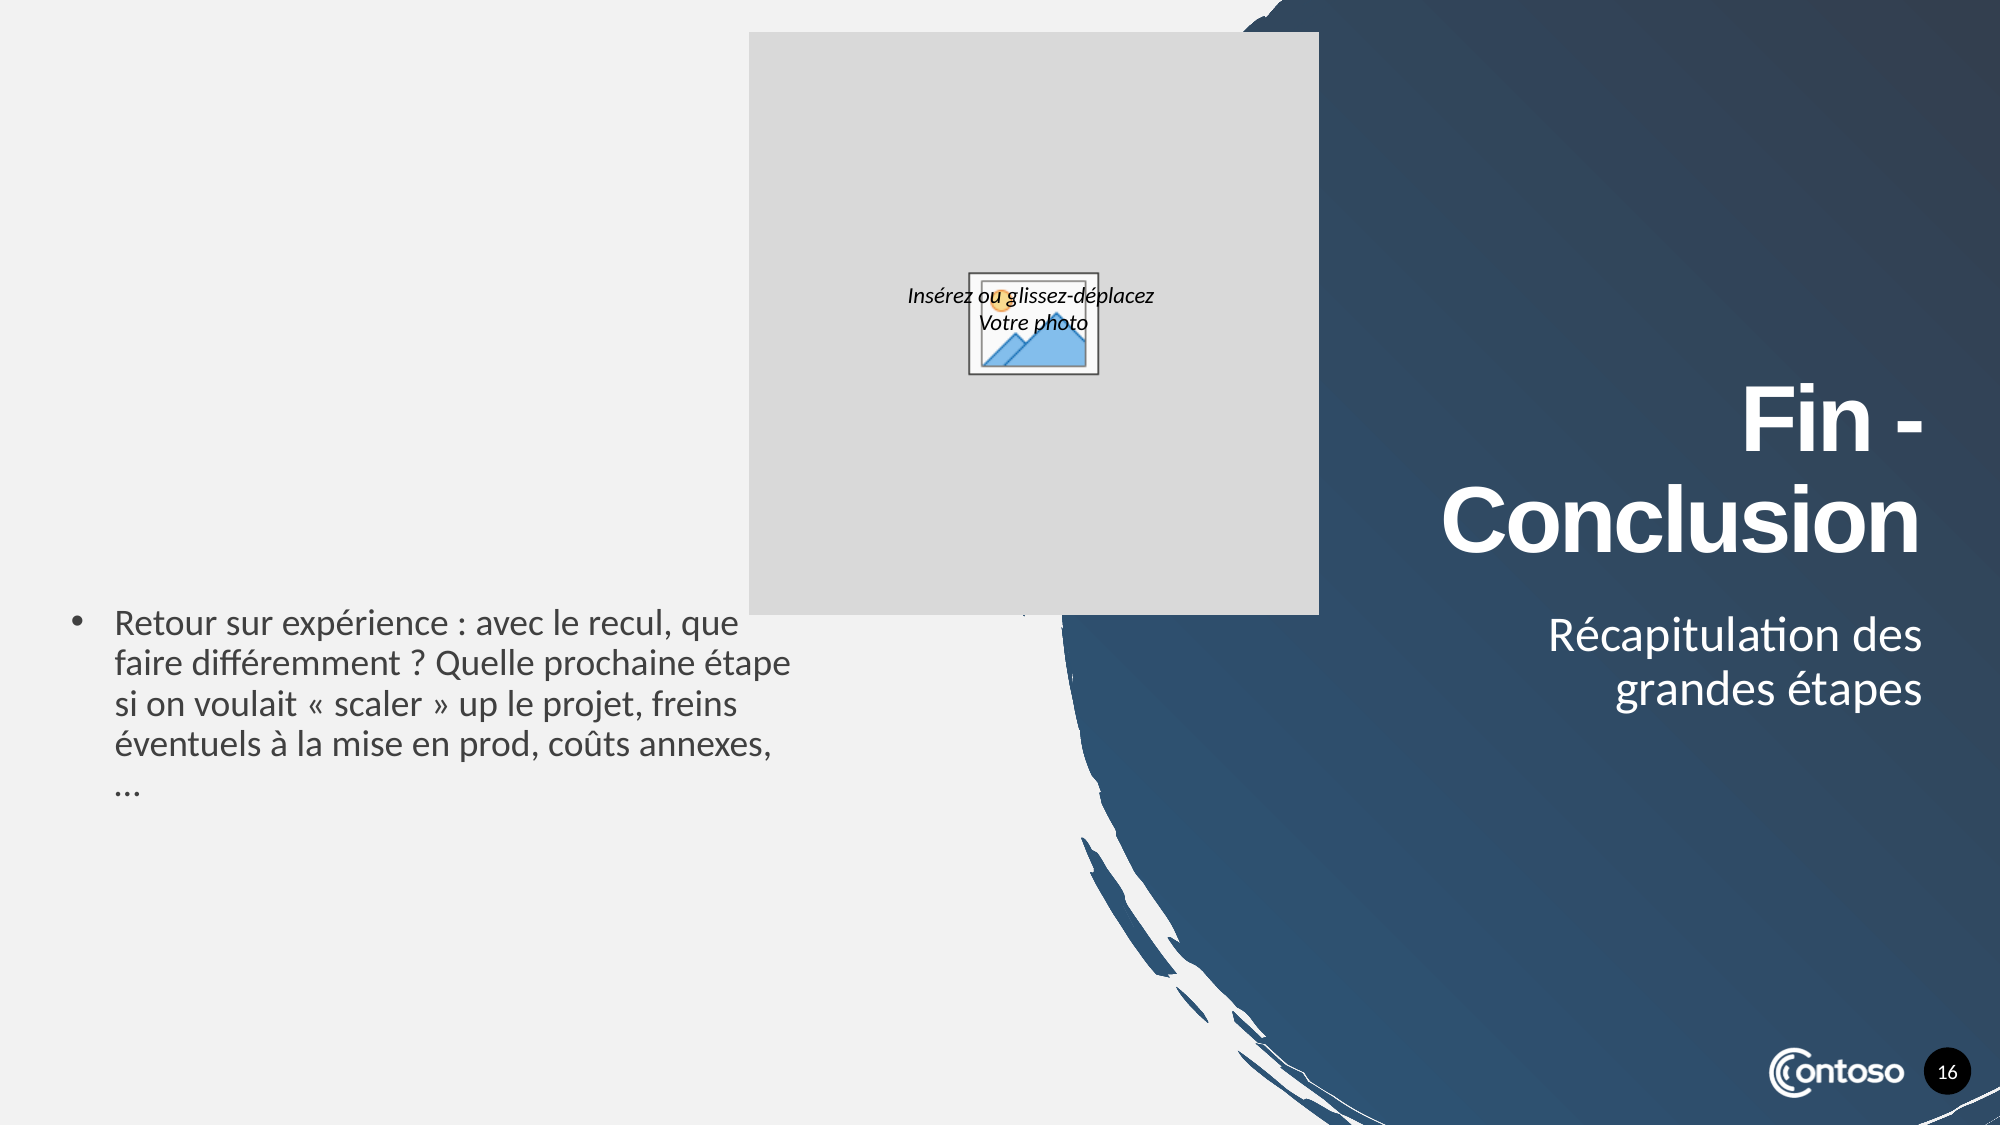

# Fin - Conclusion
Retour sur expérience : avec le recul, que faire différemment ? Quelle prochaine étape si on voulait « scaler » up le projet, freins éventuels à la mise en prod, coûts annexes, …
Récapitulation des grandes étapes
16